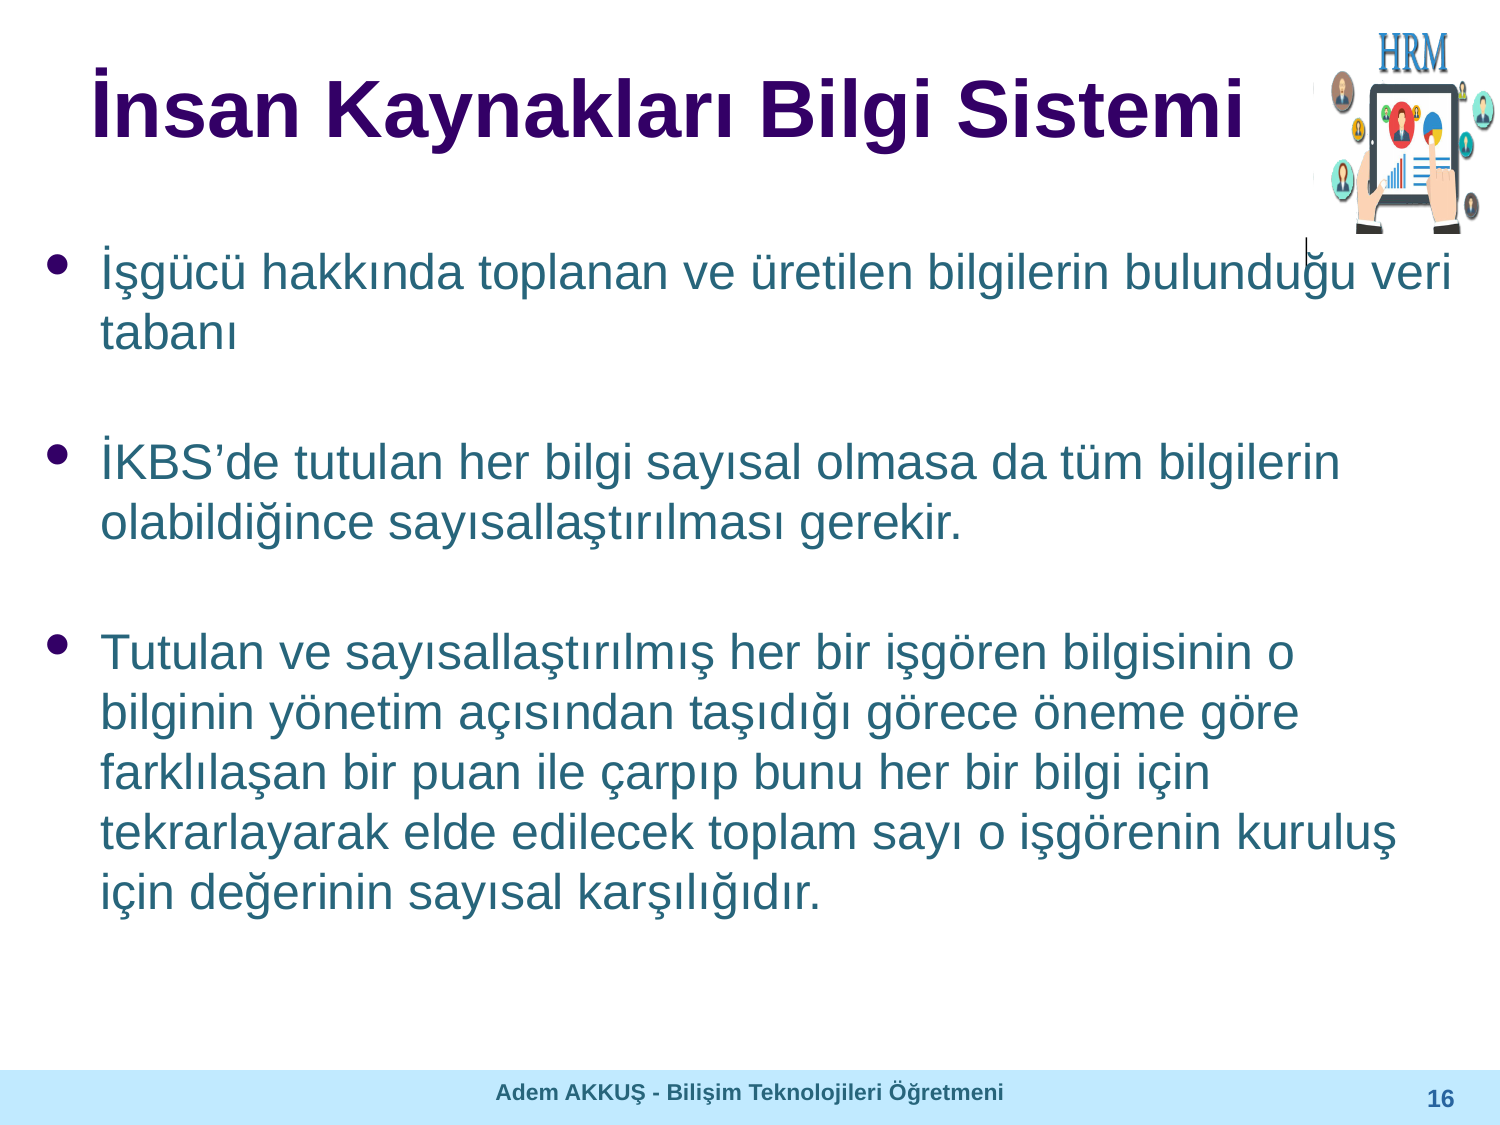

# İnsan Kaynakları Bilgi Sistemi
İşgücü hakkında toplanan ve üretilen bilgilerin bulunduğu veri tabanı
İKBS’de tutulan her bilgi sayısal olmasa da tüm bilgilerin olabildiğince sayısallaştırılması gerekir.
Tutulan ve sayısallaştırılmış her bir işgören bilgisinin o bilginin yönetim açısından taşıdığı görece öneme göre farklılaşan bir puan ile çarpıp bunu her bir bilgi için tekrarlayarak elde edilecek toplam sayı o işgörenin kuruluş için değerinin sayısal karşılığıdır.
Adem AKKUŞ - Bilişim Teknolojileri Öğretmeni
16